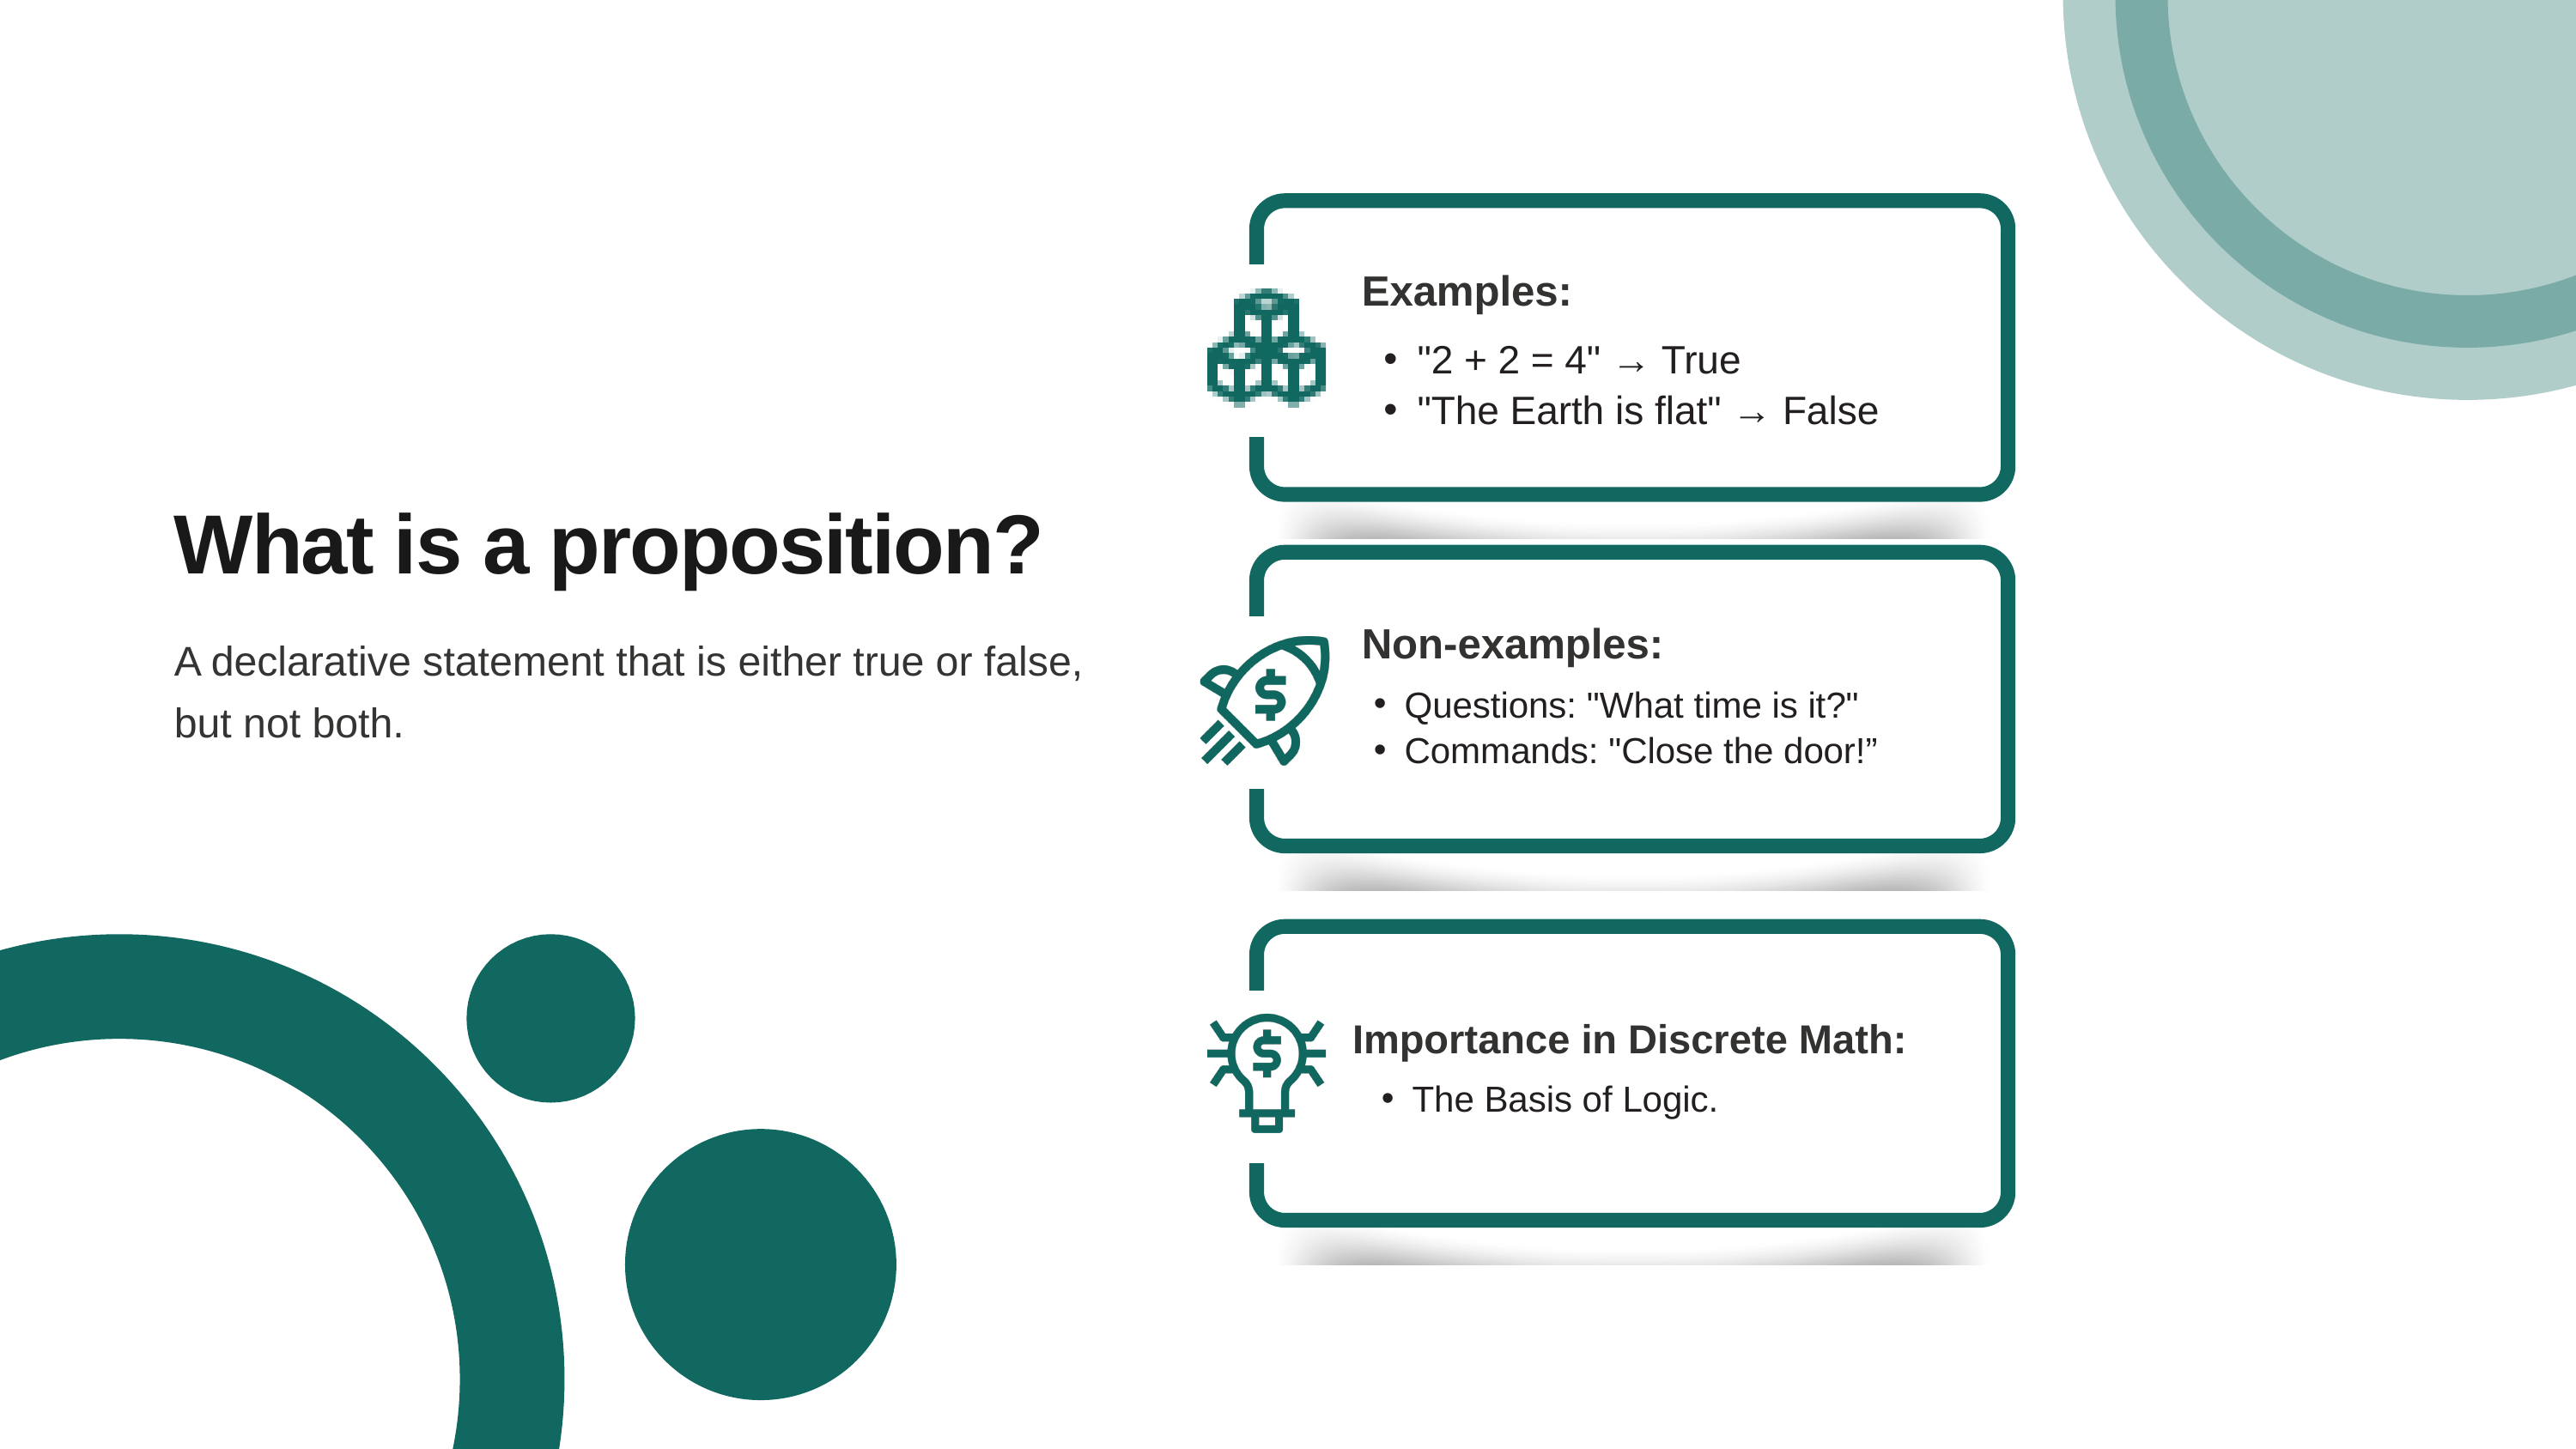

Examples:

"2 + 2 = 4" → True
"The Earth is flat" → False
What is a proposition?

Non-examples:

A declarative statement that is either true or false, but not both.

Questions: "What time is it?"
Commands: "Close the door!”

Importance in Discrete Math:

The Basis of Logic.